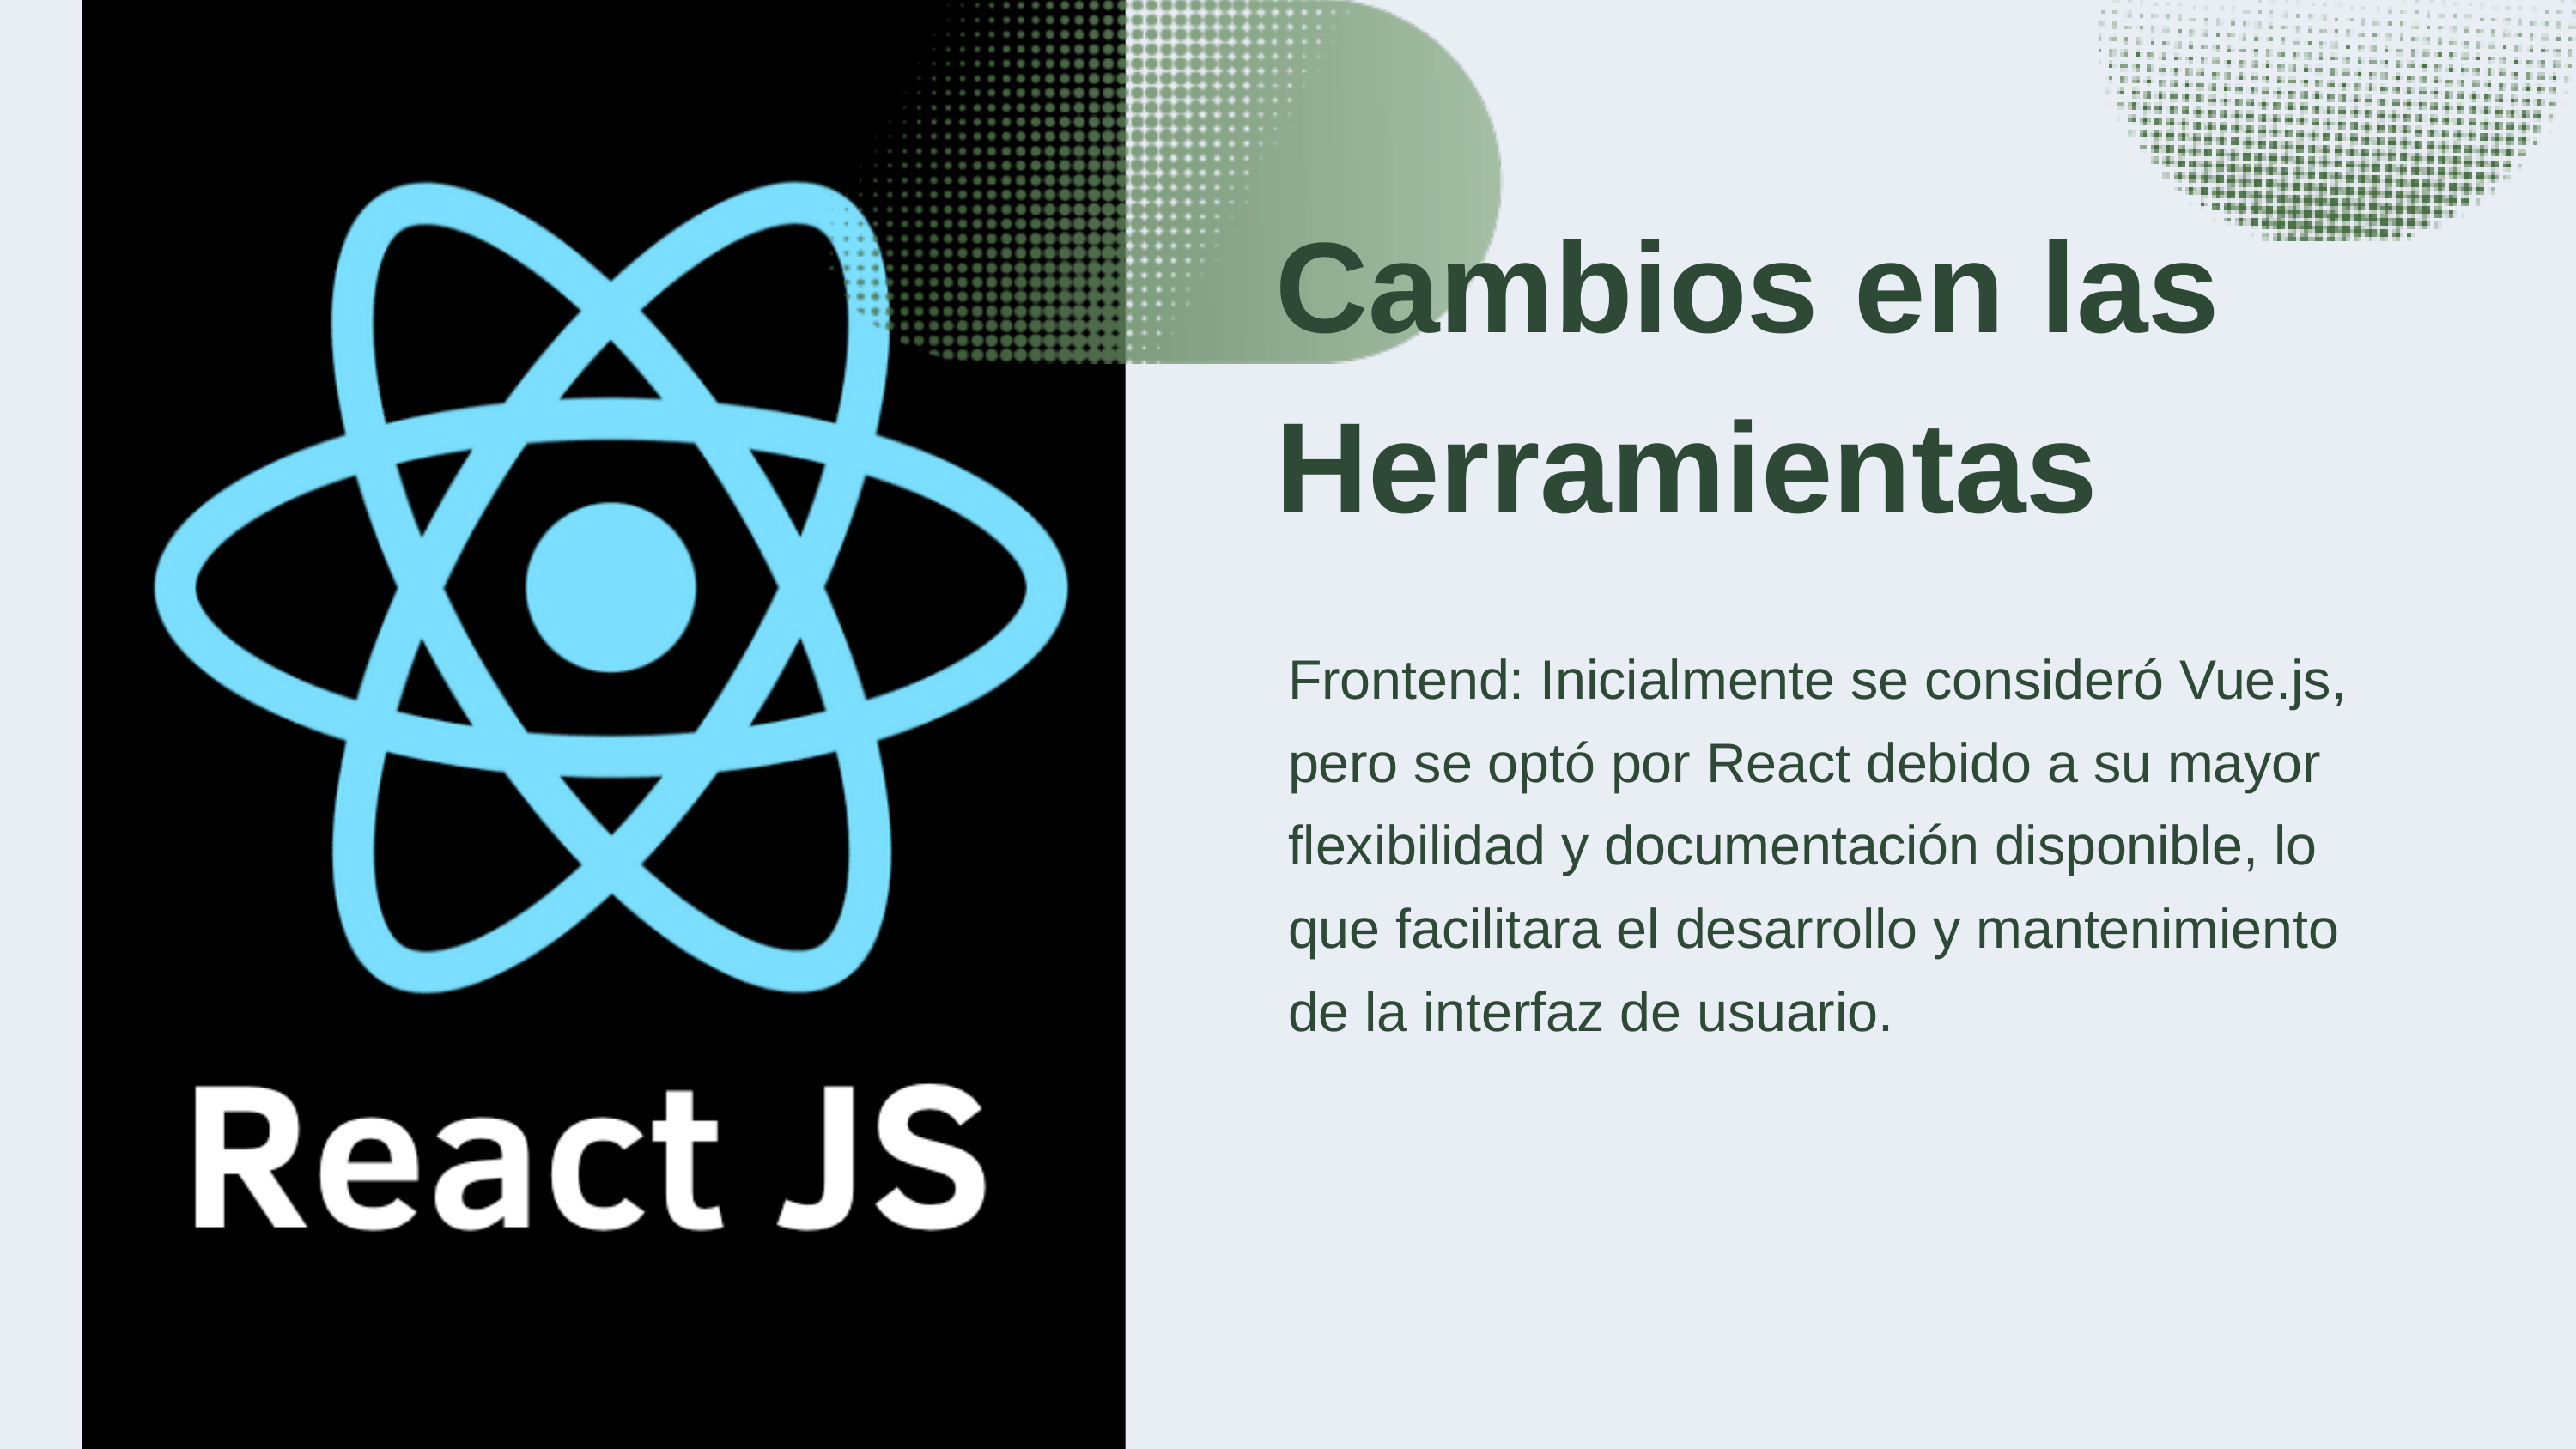

Cambios en las Herramientas
Frontend: Inicialmente se consideró Vue.js, pero se optó por React debido a su mayor flexibilidad y documentación disponible, lo que facilitara el desarrollo y mantenimiento de la interfaz de usuario.